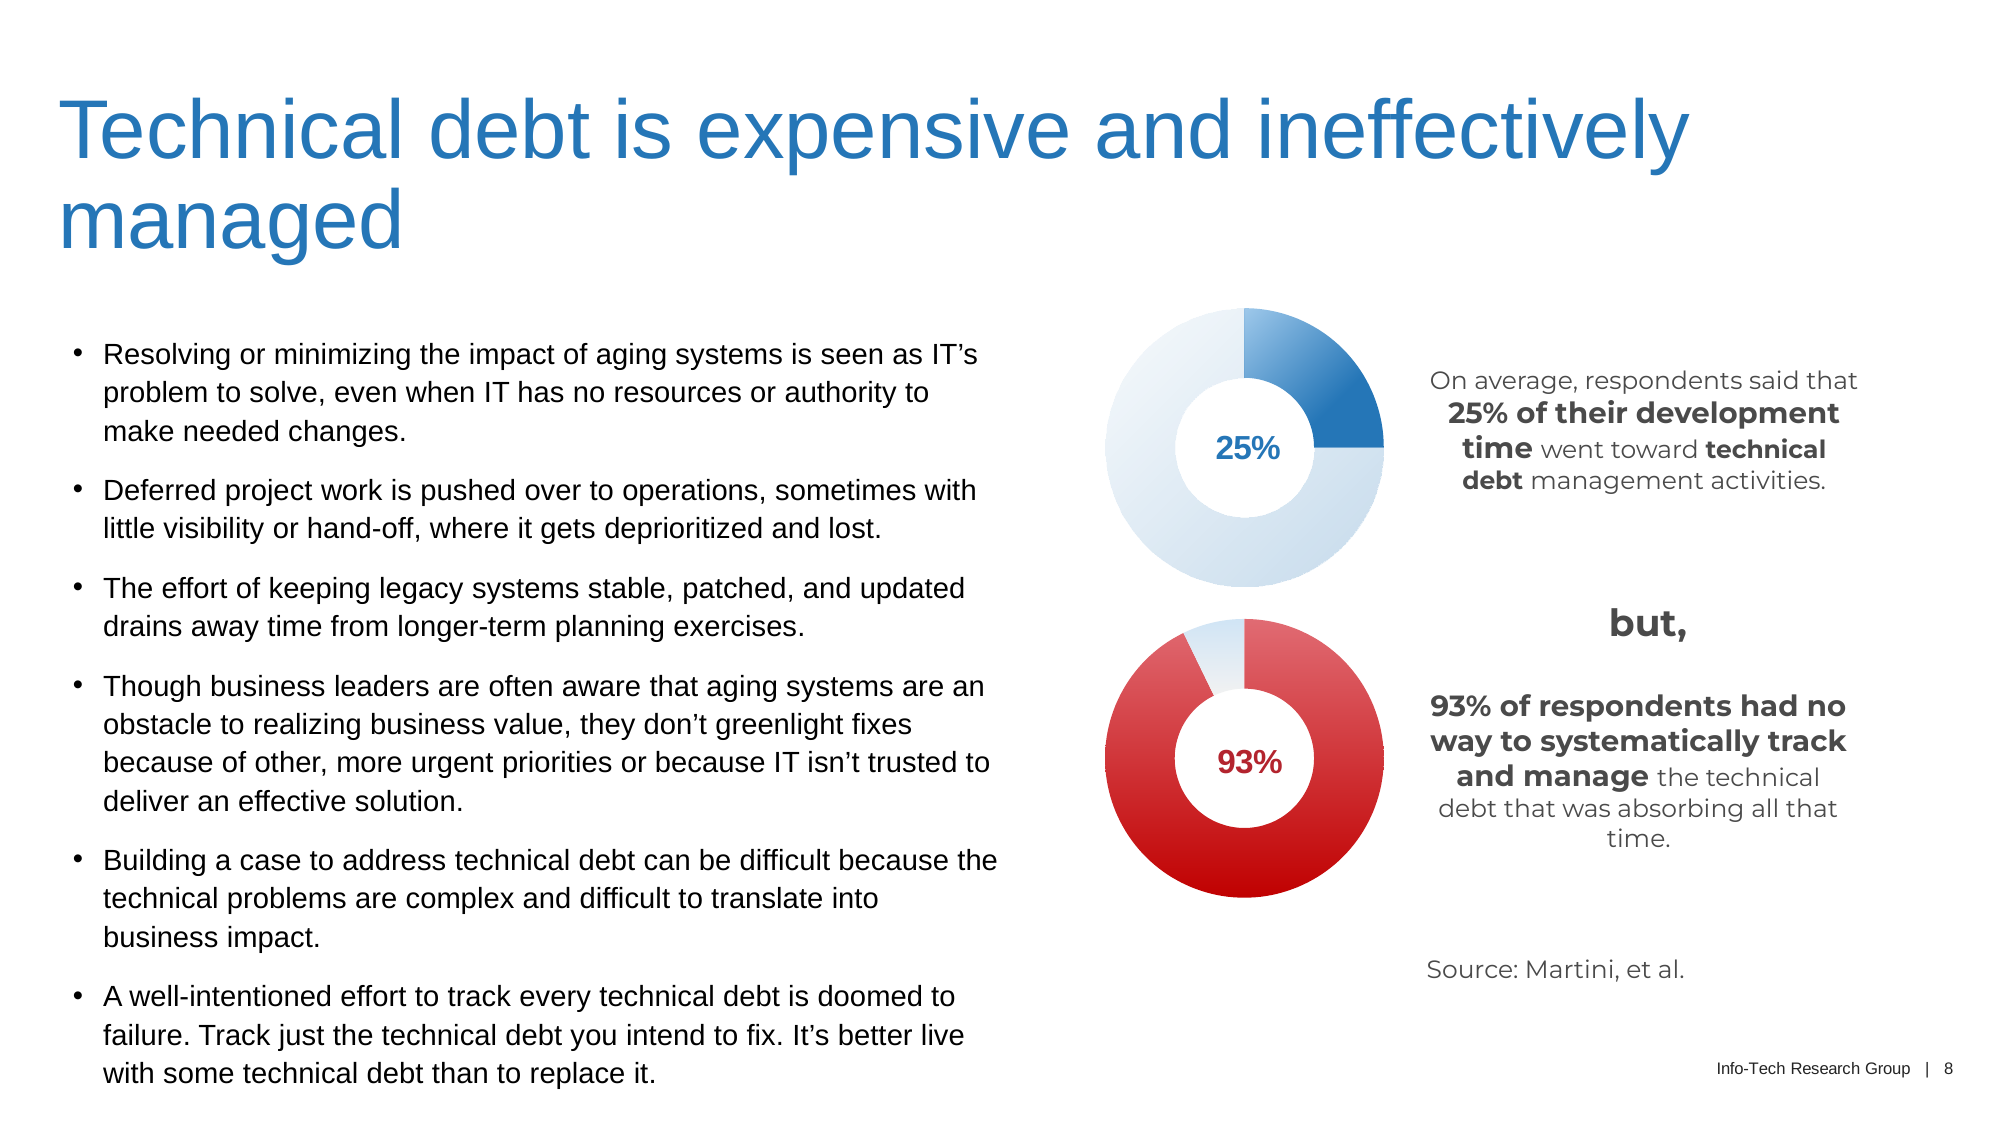

# Technical debt is expensive and ineffectively managed

### Chart

| Category | Percent of Maintenance Budget |
|---|---|
| Enhancements | 25.0 |
| Other | 75.0 |
25%
Resolving or minimizing the impact of aging systems is seen as IT’s problem to solve, even when IT has no resources or authority to make needed changes.
Deferred project work is pushed over to operations, sometimes with little visibility or hand-off, where it gets deprioritized and lost.
The effort of keeping legacy systems stable, patched, and updated drains away time from longer-term planning exercises.
Though business leaders are often aware that aging systems are an obstacle to realizing business value, they don’t greenlight fixes because of other, more urgent priorities or because IT isn’t trusted to deliver an effective solution.
Building a case to address technical debt can be difficult because the technical problems are complex and difficult to translate into business impact.
A well-intentioned effort to track every technical debt is doomed to failure. Track just the technical debt you intend to fix. It’s better live with some technical debt than to replace it.
On average, respondents said that 25% of their development time went toward technical debt management activities.
but,

### Chart

| Category | Methodically Track TD |
|---|---|
| Do | 92.8 |
| Do Not | 7.2 |
93%
93% of respondents had no way to systematically track and manage the technical debt that was absorbing all that time.
Source: Martini, et al.